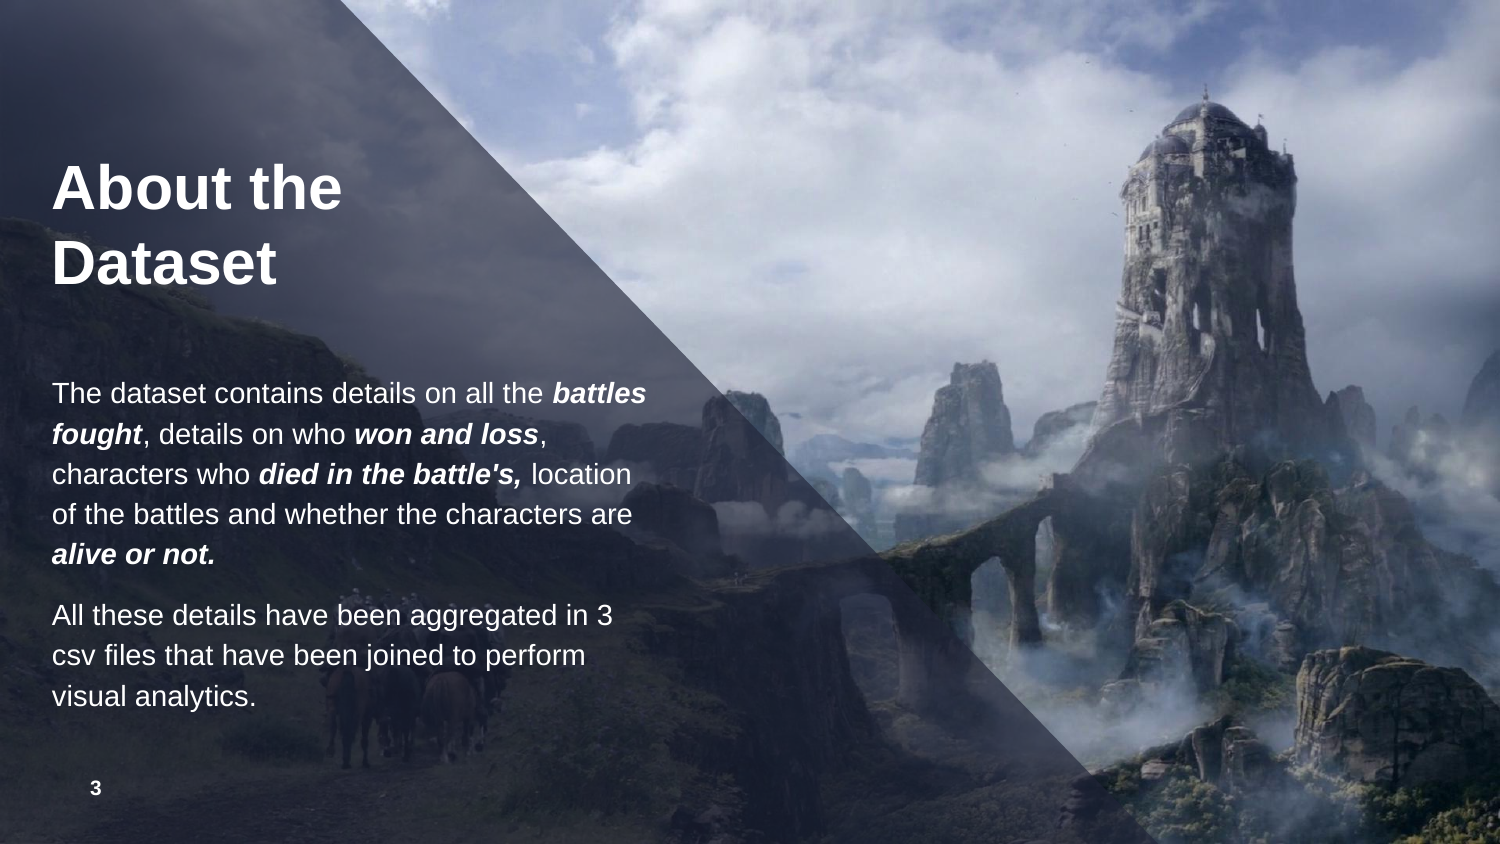

About the Dataset
The dataset contains details on all the battles fought, details on who won and loss, characters who died in the battle's, location of the battles and whether the characters are alive or not.
All these details have been aggregated in 3 csv files that have been joined to perform visual analytics.
3